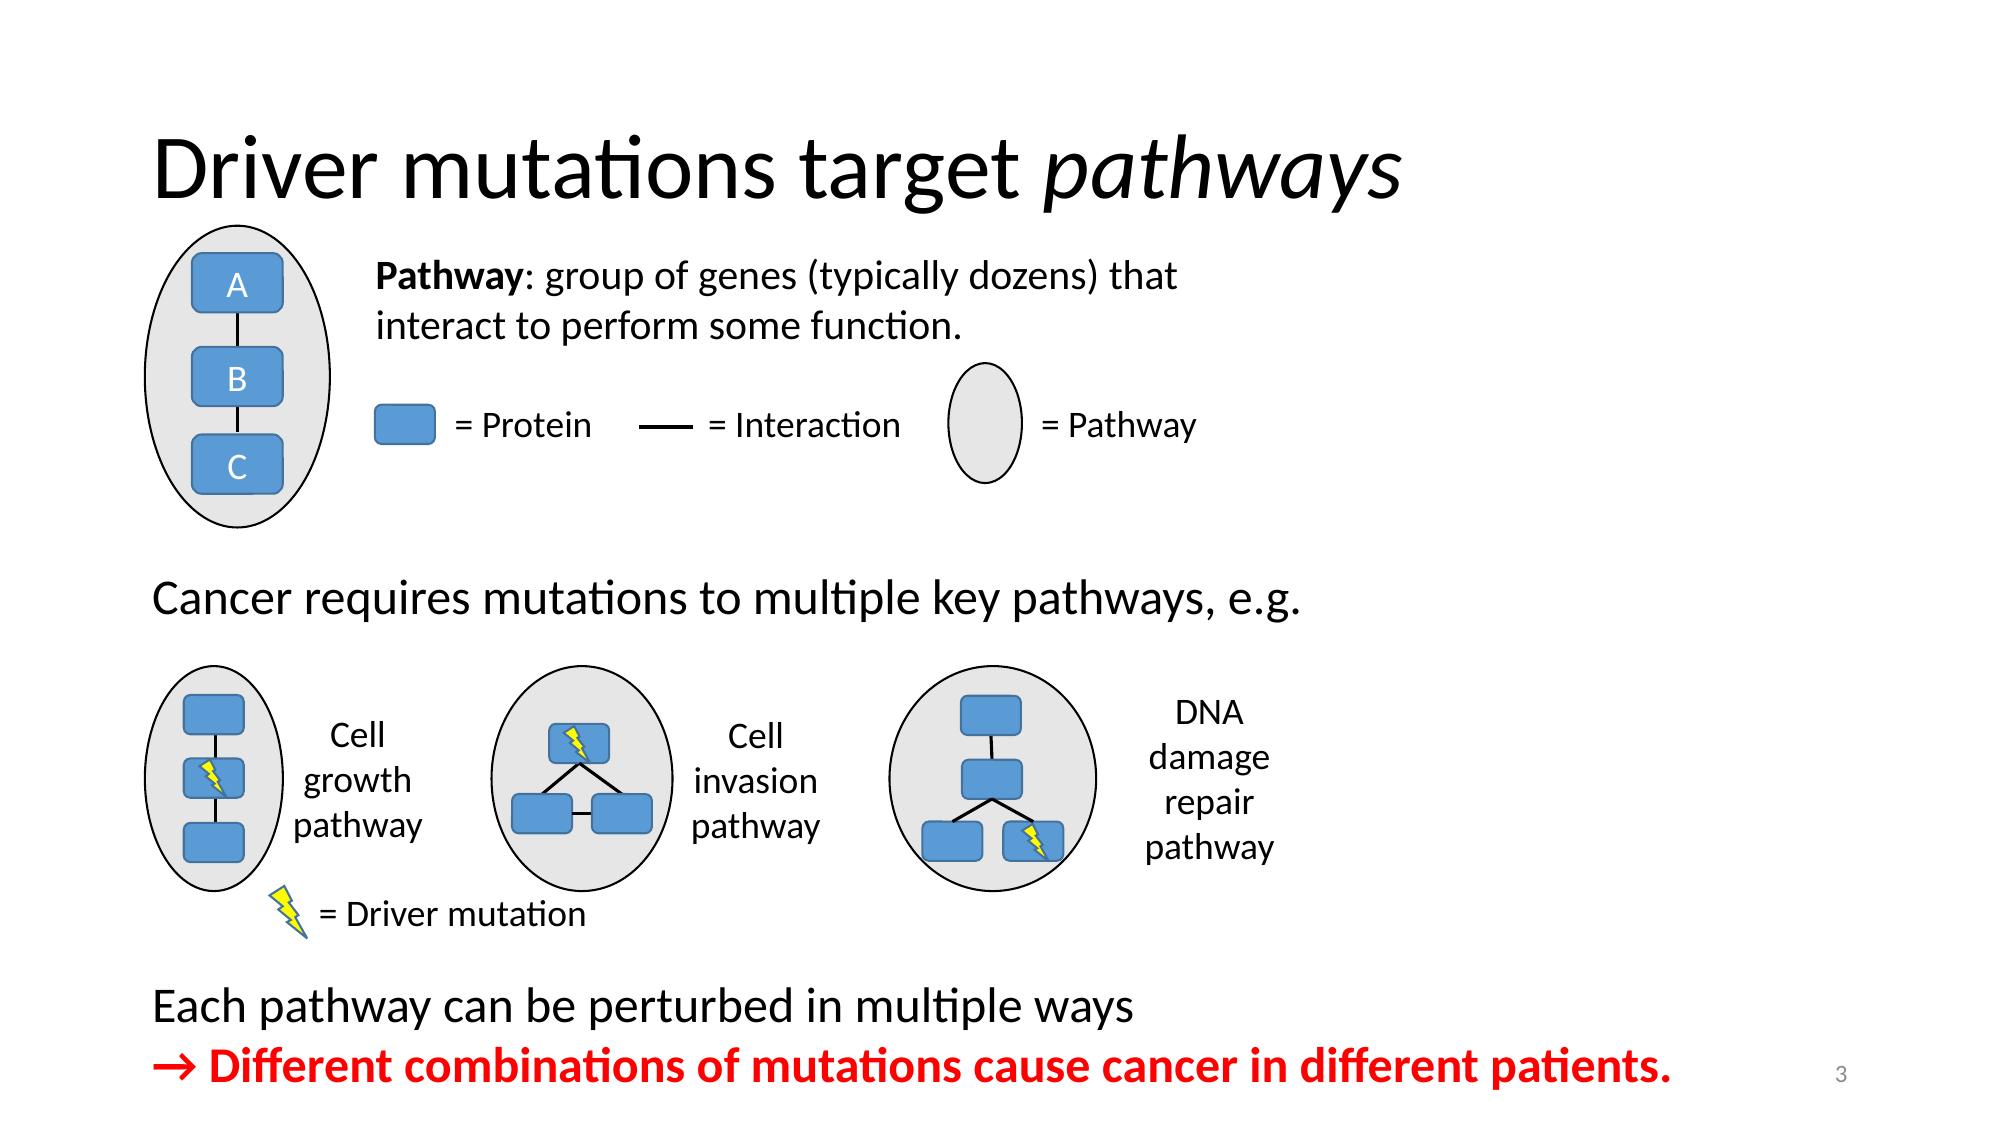

# Driver mutations target pathways

Pathway: group of genes (typically dozens) that interact to perform some function.
A
B

= Pathway
= Protein

= Interaction
C
Cancer requires mutations to multiple key pathways, e.g.

Cell growth pathway

Cell invasion pathway

DNA damage repair pathway
= Driver mutation

Each pathway can be perturbed in multiple ways
→ Different combinations of mutations cause cancer in different patients.
3